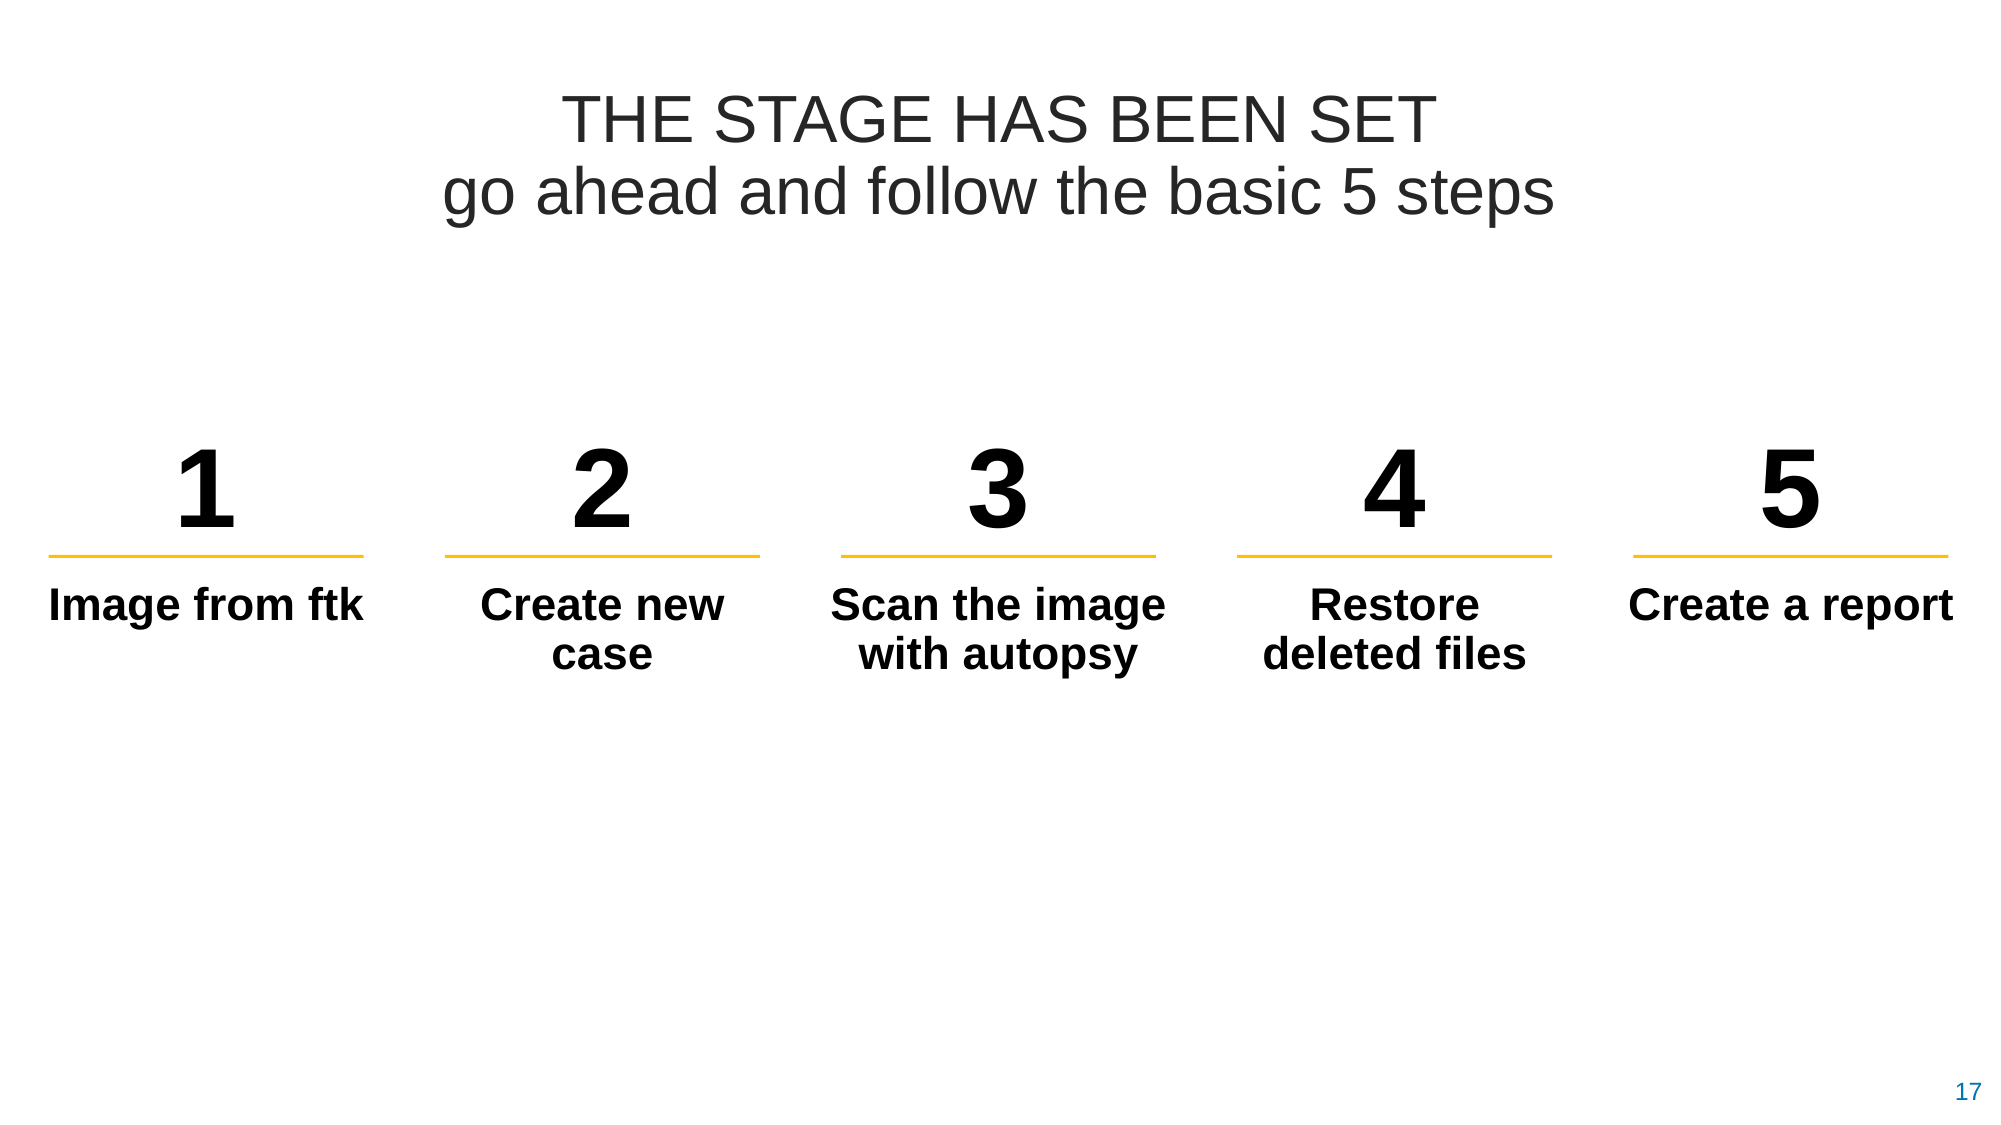

THE STAGE HAS BEEN SET
go ahead and follow the basic 5 steps
1
2
3
4
5
Image from ftk
Create new case
Scan the image with autopsy

Restore deleted files

Create a report
17